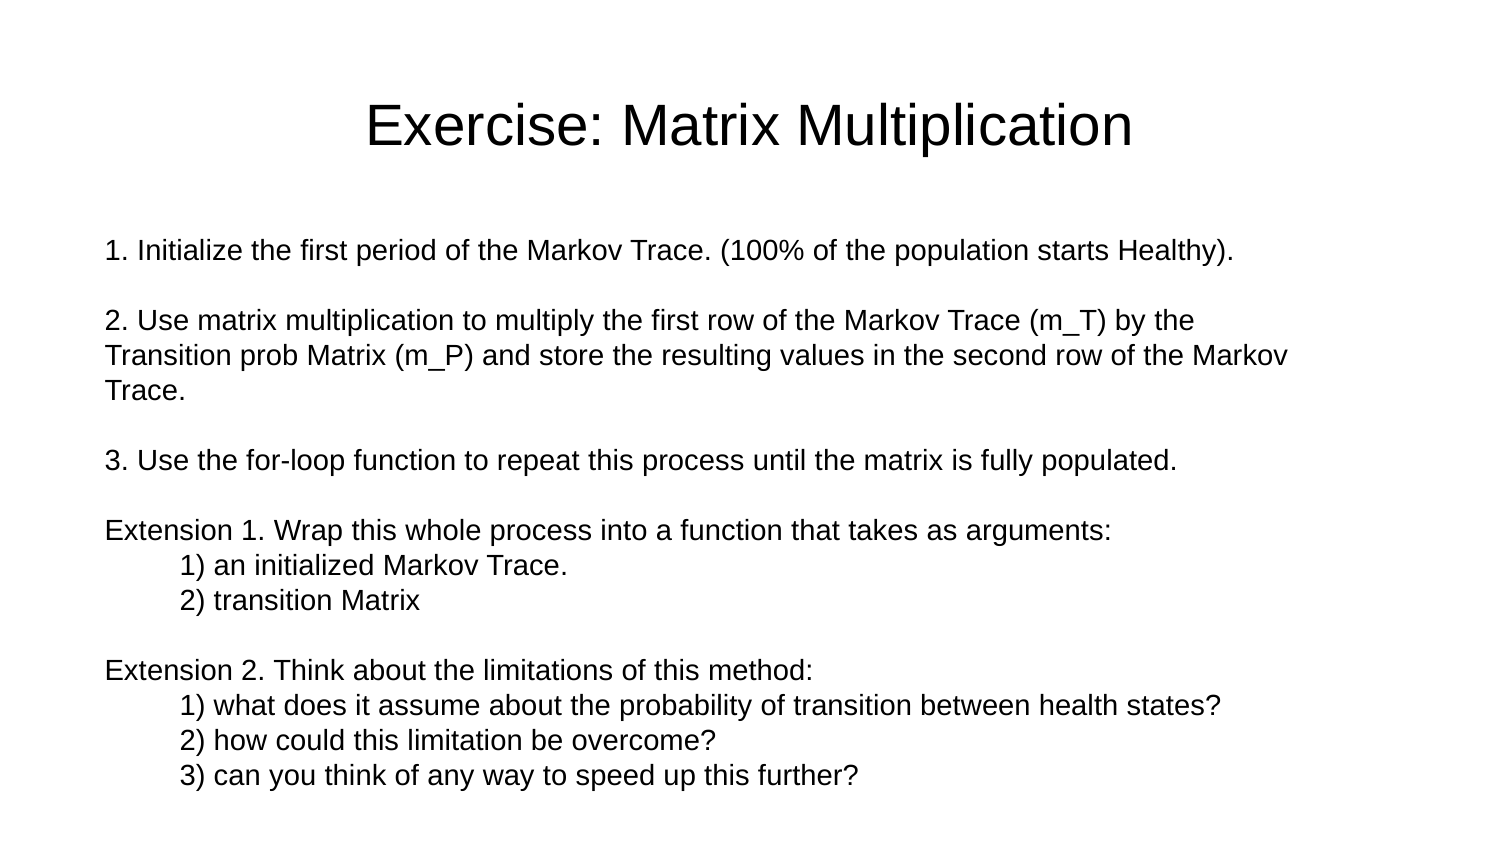

# Exercise: Matrix Multiplication
1. Initialize the first period of the Markov Trace. (100% of the population starts Healthy).

2. Use matrix multiplication to multiply the first row of the Markov Trace (m_T) by the Transition prob Matrix (m_P) and store the resulting values in the second row of the Markov Trace.

3. Use the for-loop function to repeat this process until the matrix is fully populated.

Extension 1. Wrap this whole process into a function that takes as arguments:
1) an initialized Markov Trace.
2) transition Matrix

Extension 2. Think about the limitations of this method:
1) what does it assume about the probability of transition between health states?
2) how could this limitation be overcome?
3) can you think of any way to speed up this further?